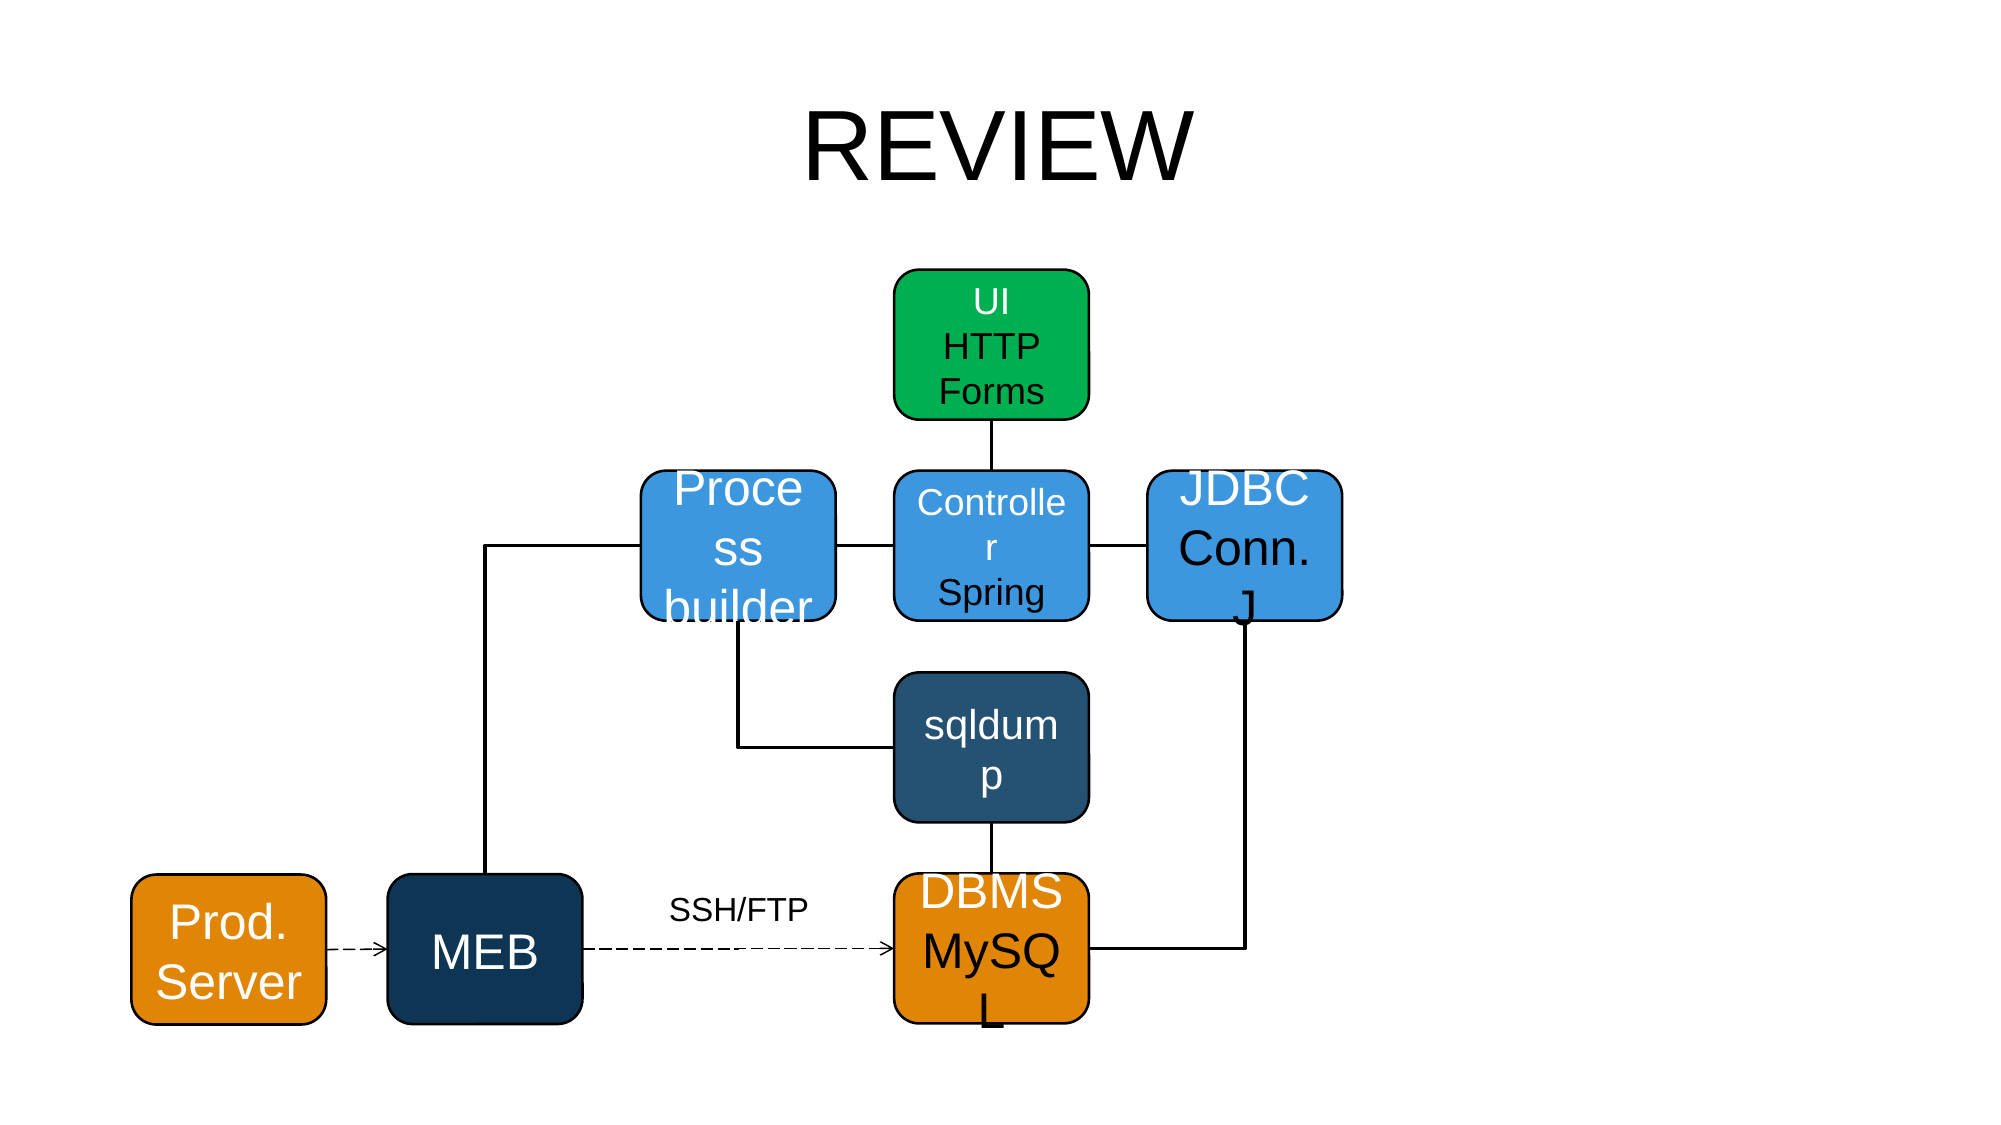

# review
UI
HTTP Forms
Process builder
Controller
Spring
JDBC
Conn. J
sqldump
DBMS
MySQL
MEB
Prod.
Server
SSH/FTP